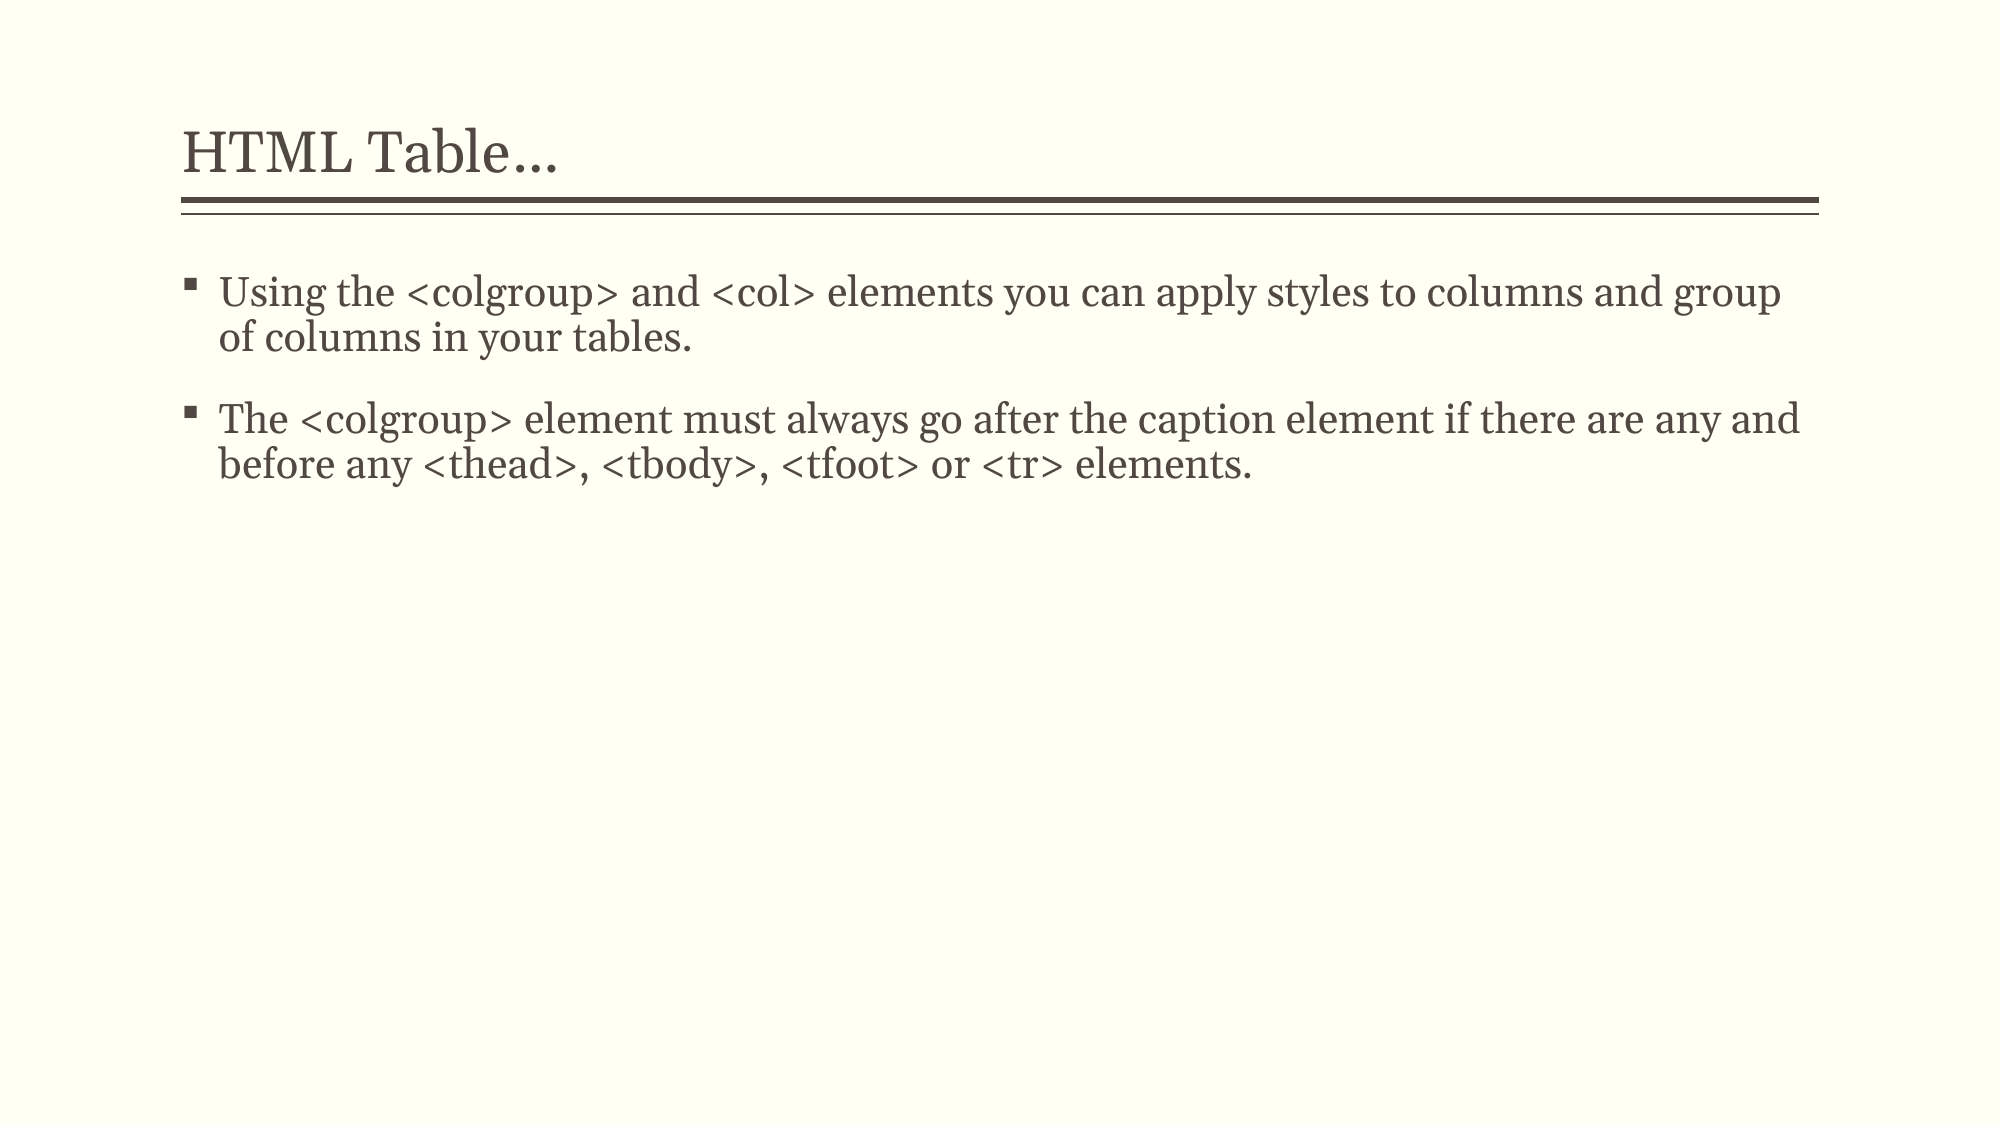

# HTML Table…
Using the <colgroup> and <col> elements you can apply styles to columns and group of columns in your tables.
The <colgroup> element must always go after the caption element if there are any and before any <thead>, <tbody>, <tfoot> or <tr> elements.